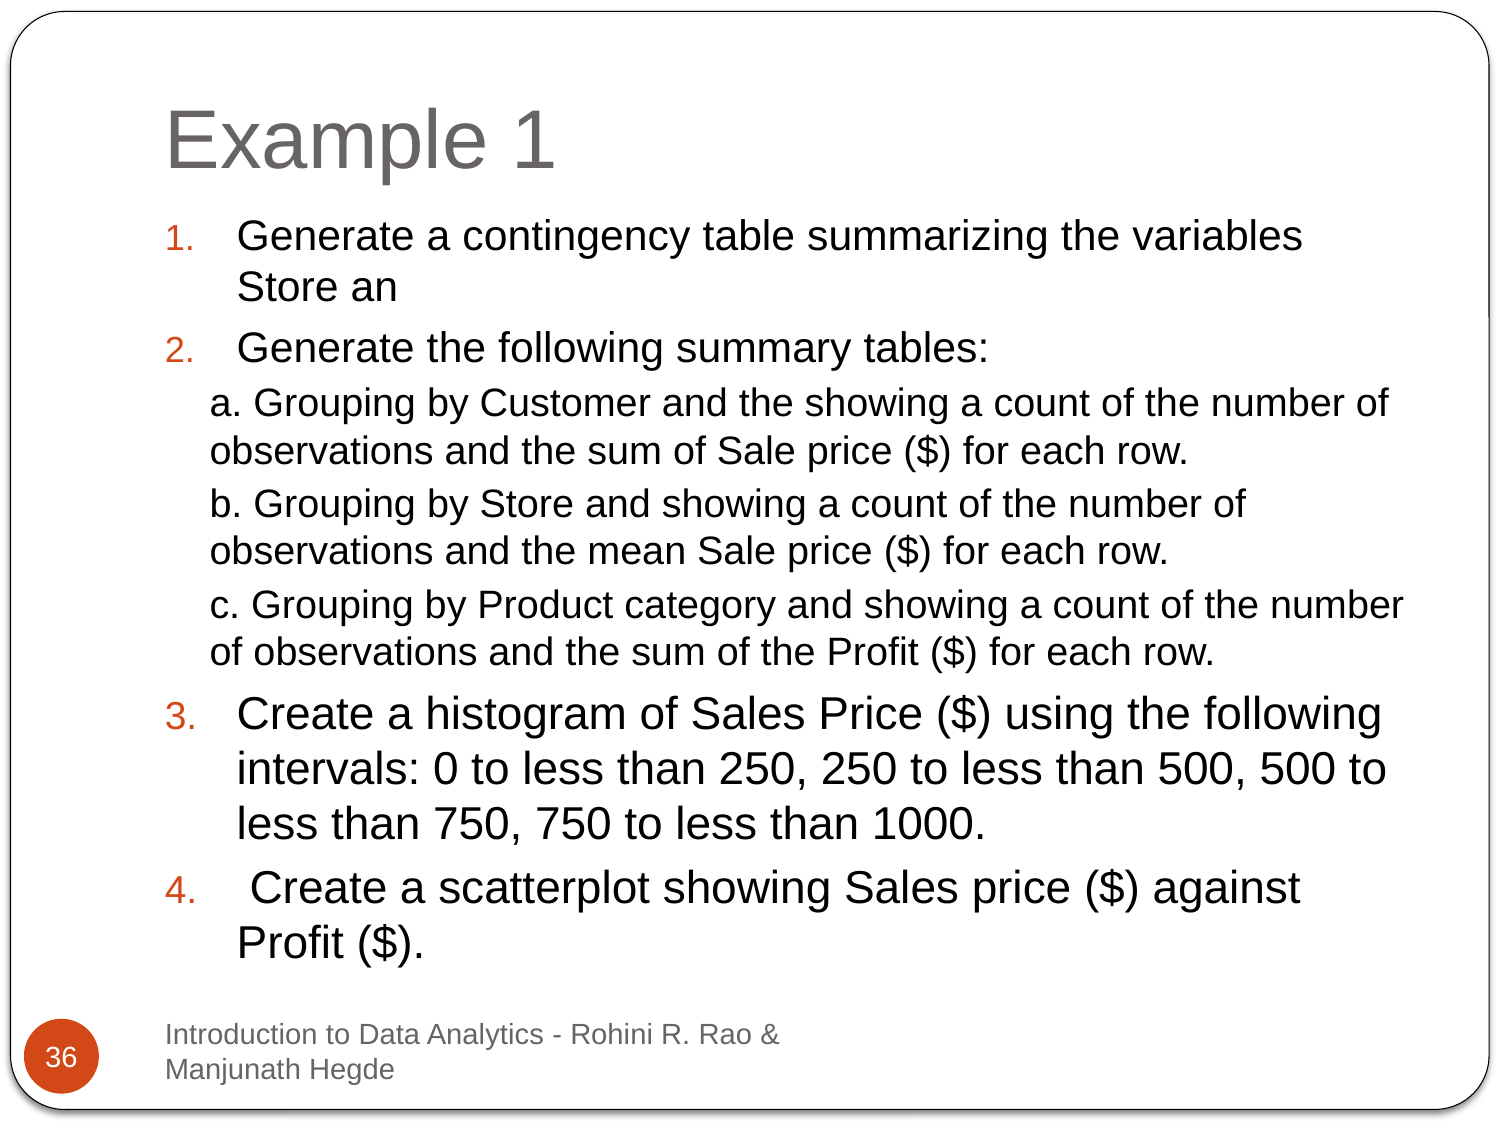

# Example 1
Generate a contingency table summarizing the variables Store an
Generate the following summary tables:
a. Grouping by Customer and the showing a count of the number of observations and the sum of Sale price ($) for each row.
b. Grouping by Store and showing a count of the number of observations and the mean Sale price ($) for each row.
c. Grouping by Product category and showing a count of the number of observations and the sum of the Profit ($) for each row.
Create a histogram of Sales Price ($) using the following intervals: 0 to less than 250, 250 to less than 500, 500 to less than 750, 750 to less than 1000.
 Create a scatterplot showing Sales price ($) against Profit ($).
Introduction to Data Analytics - Rohini R. Rao & Manjunath Hegde
36